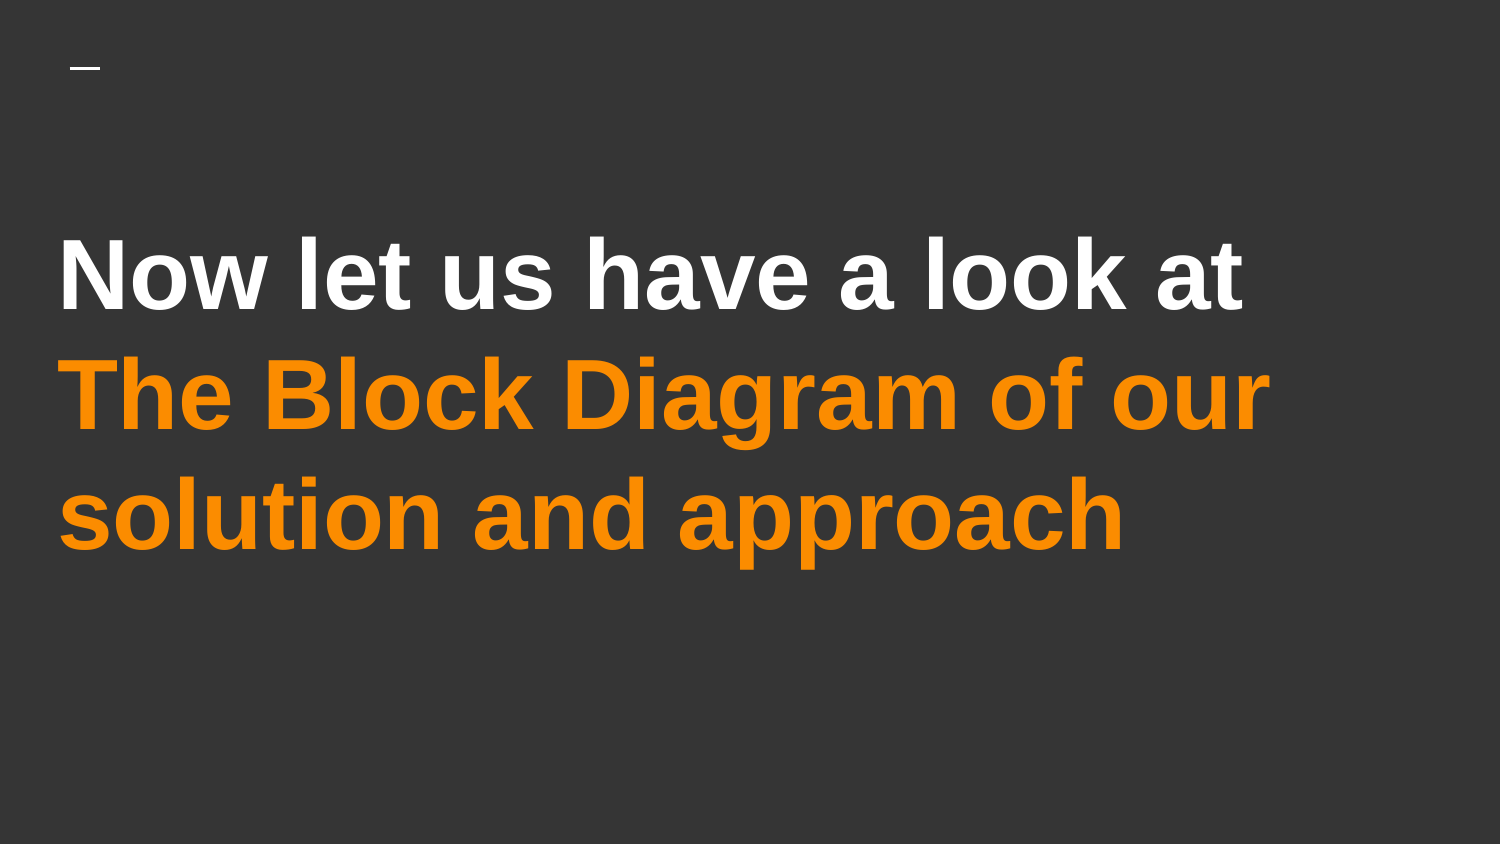

# Now let us have a look at
The Block Diagram of our solution and approach